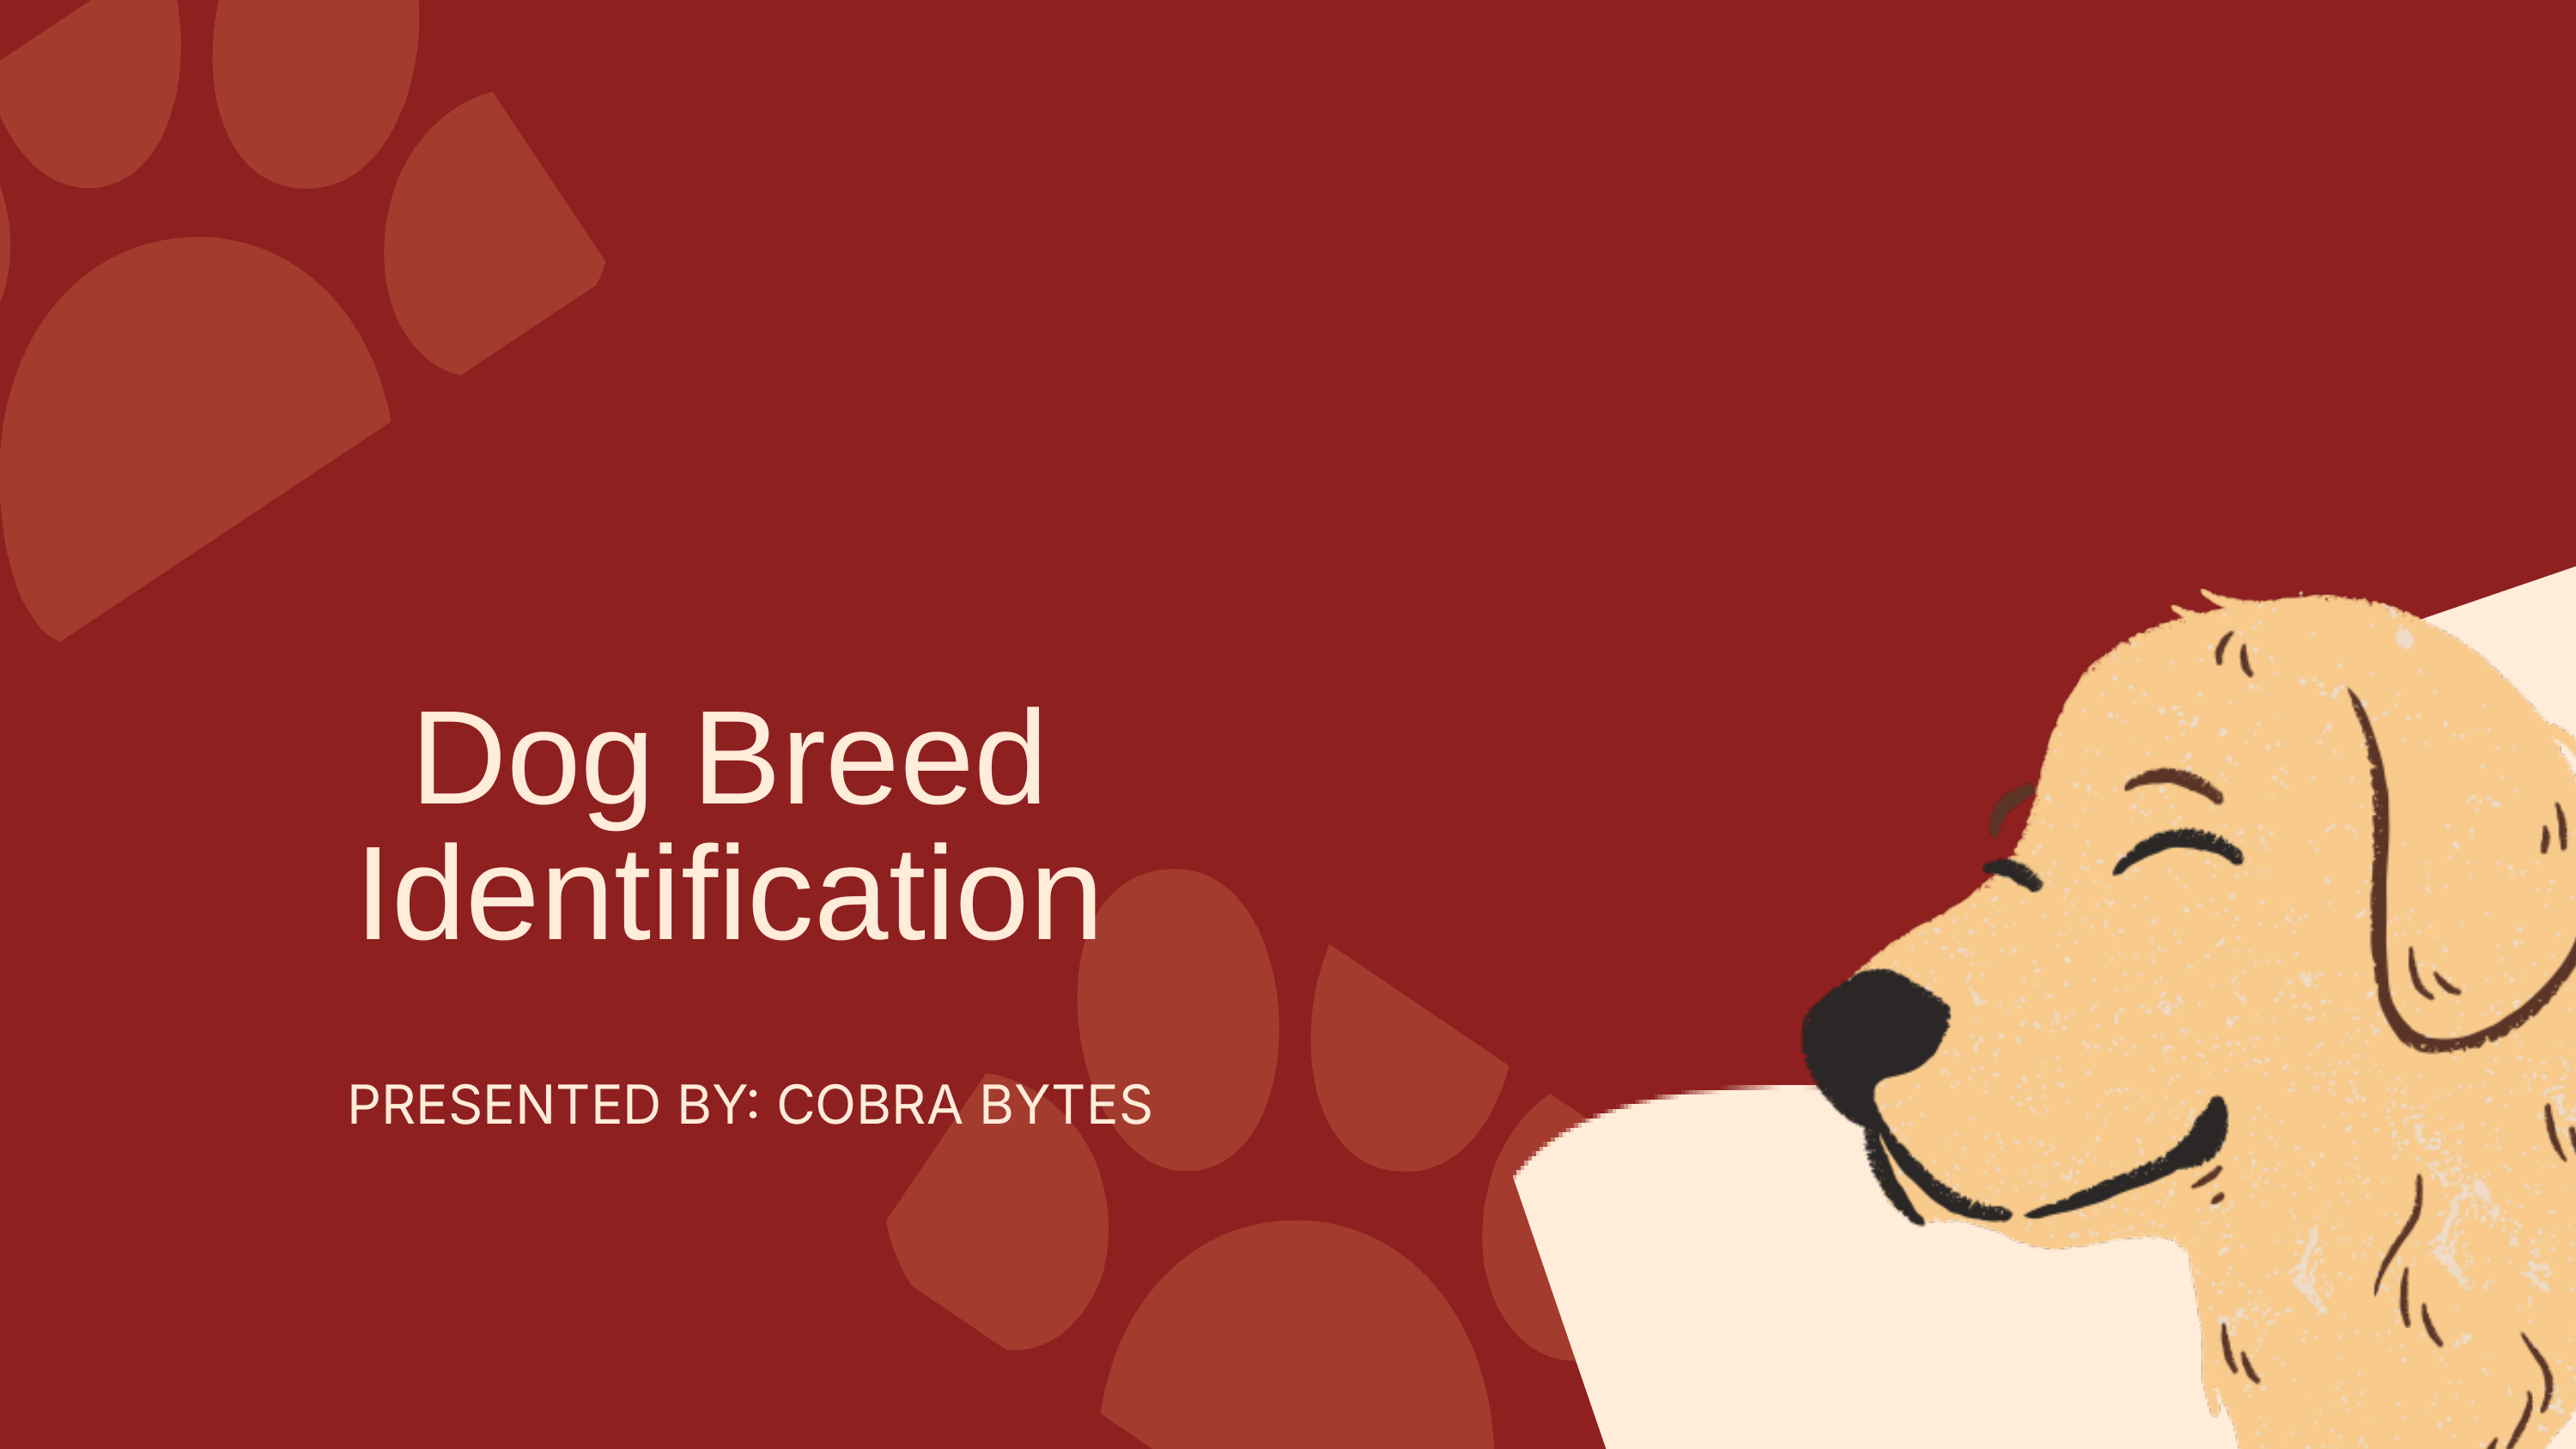

Dog Breed Identification

PRESENTED BY: COBRA BYTES